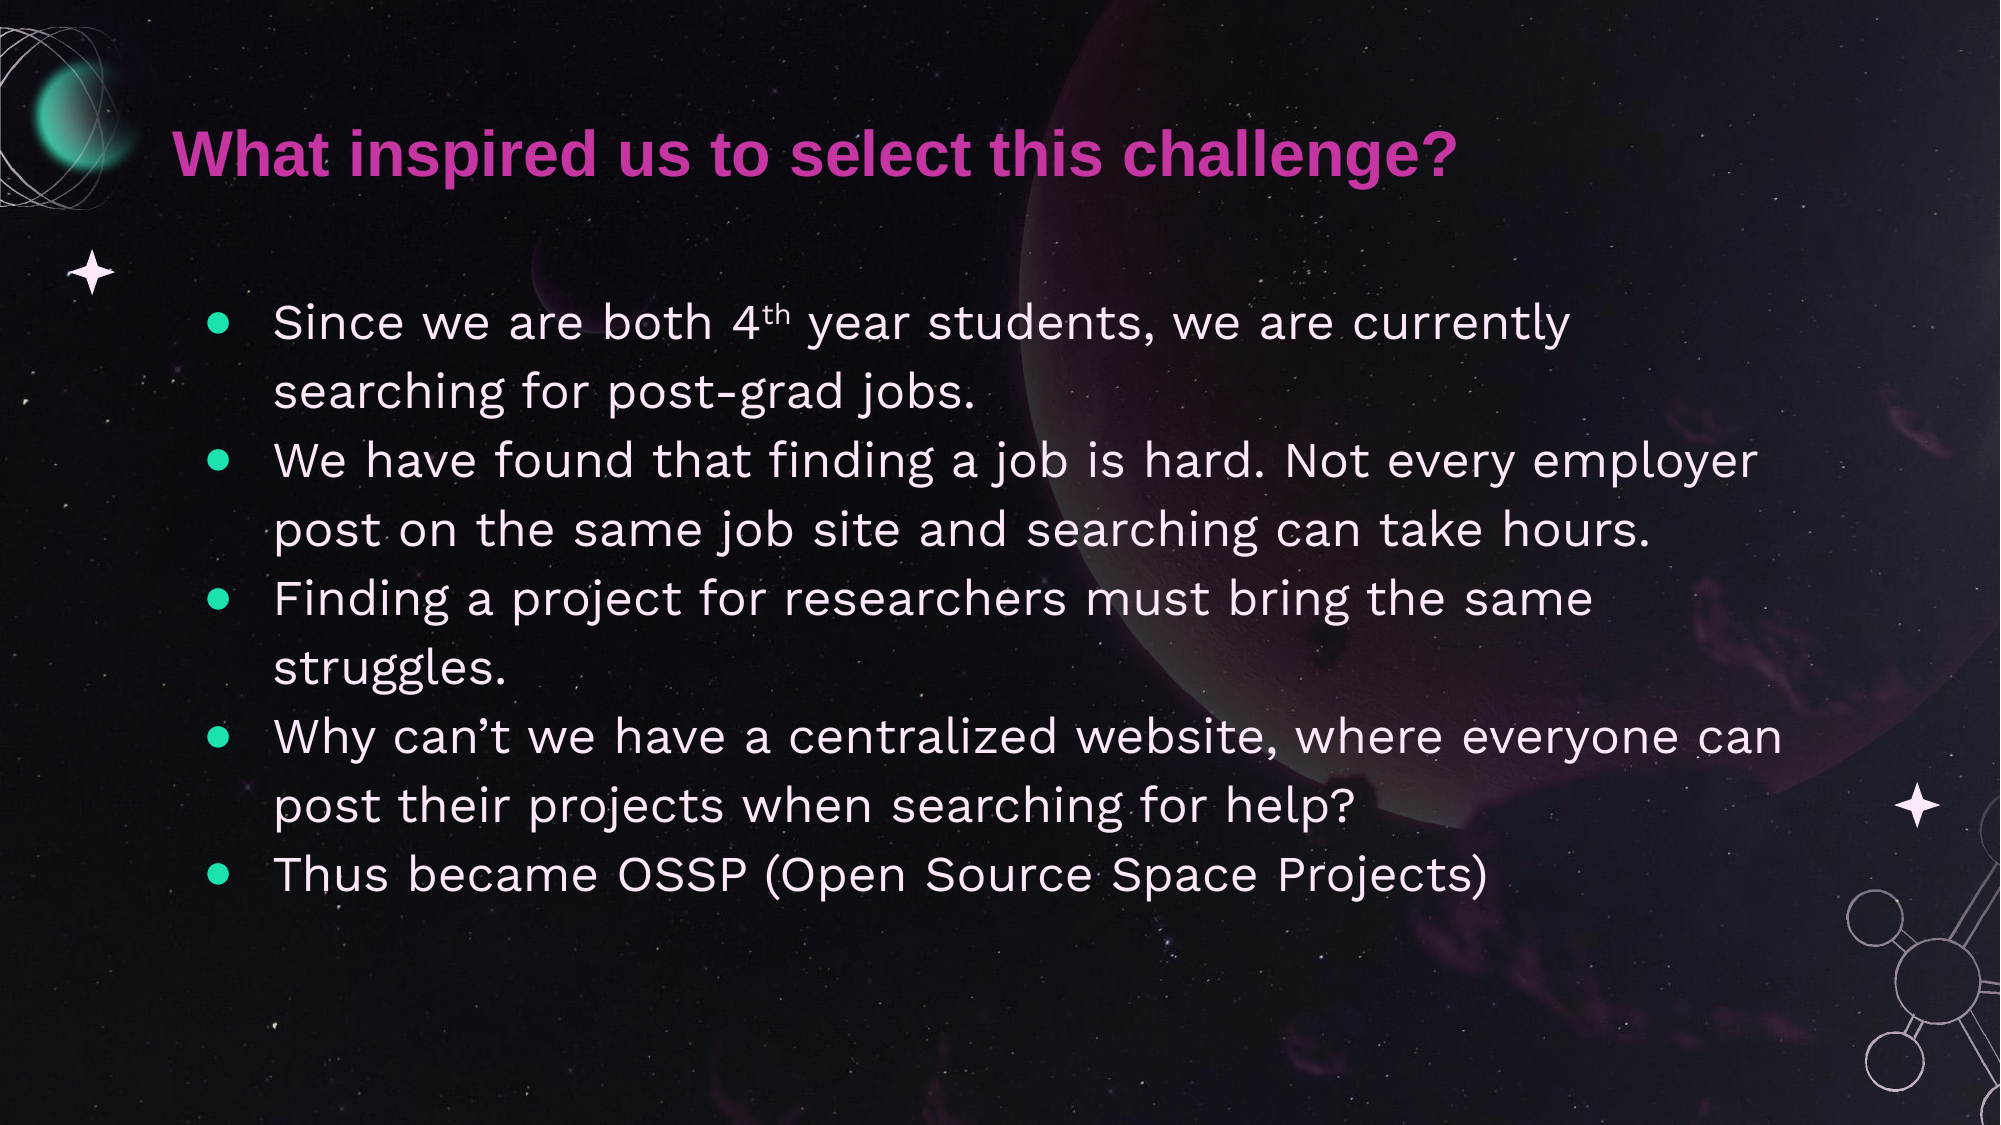

# What inspired us to select this challenge?
Since we are both 4th year students, we are currently searching for post-grad jobs.
We have found that finding a job is hard. Not every employer post on the same job site and searching can take hours.
Finding a project for researchers must bring the same struggles.
Why can’t we have a centralized website, where everyone can post their projects when searching for help?
Thus became OSSP (Open Source Space Projects)